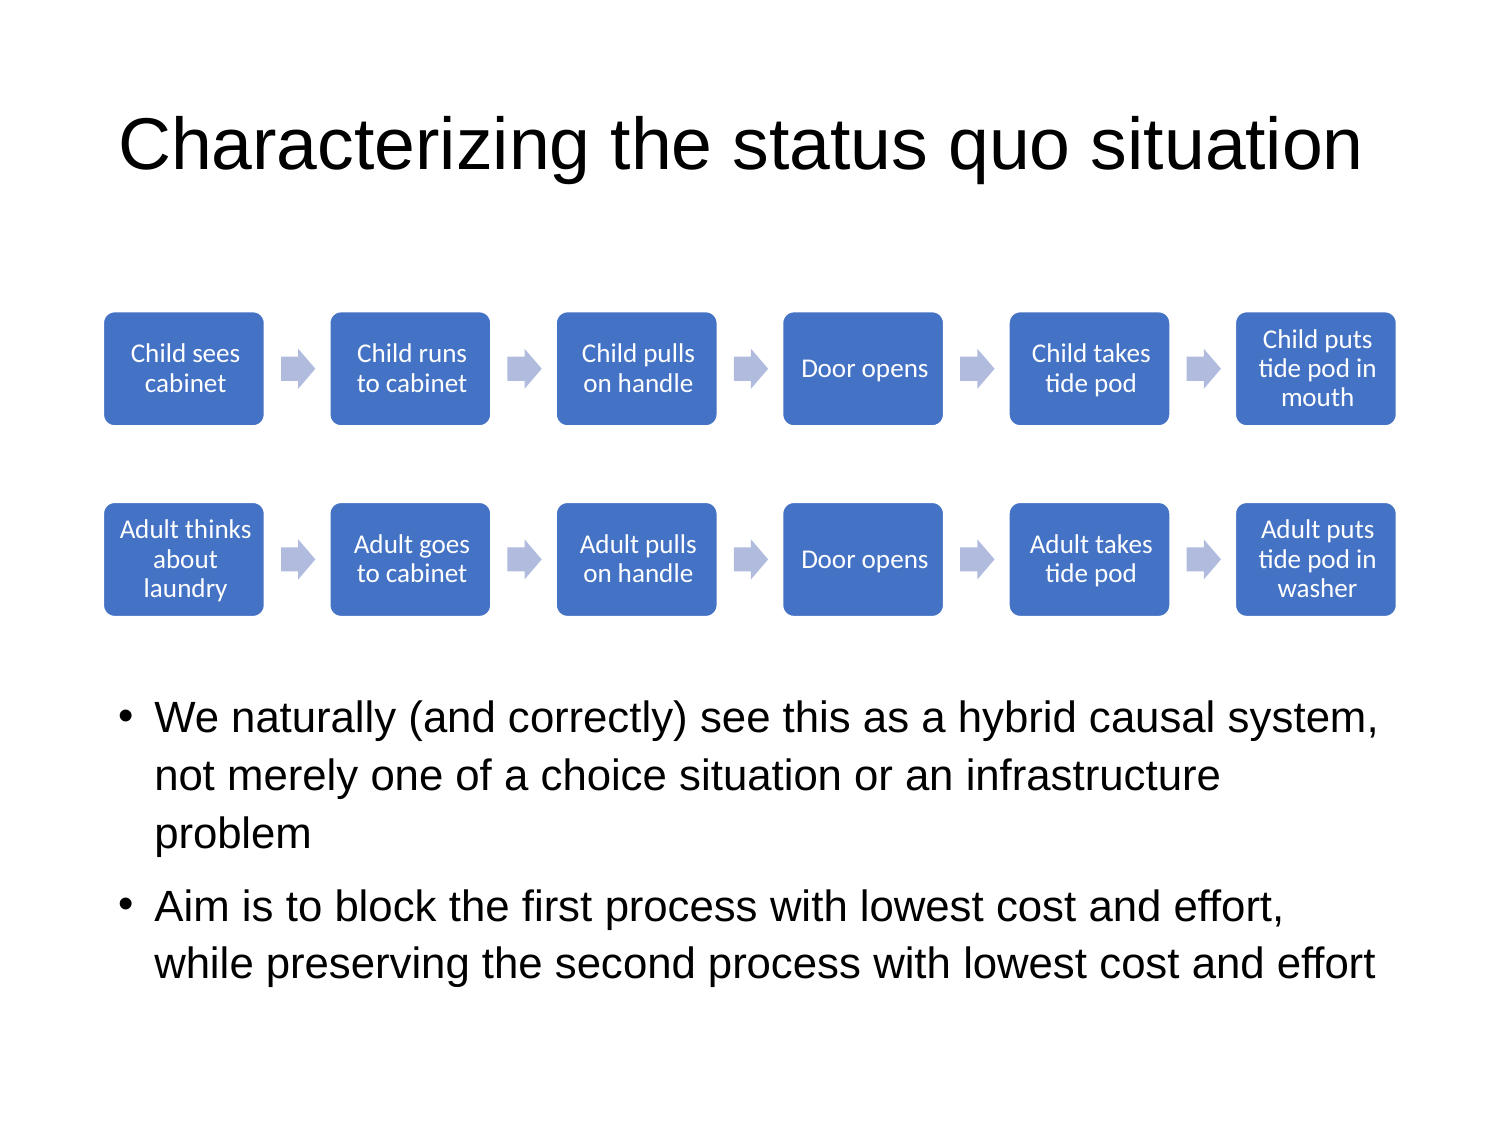

# Characterizing the status quo situation
Child sees cabinet

Child runs to cabinet

Child pulls on handle

Door opens

Child takes tide pod

Child puts tide pod in mouth
Adult thinks about laundry

Adult goes to cabinet

Adult pulls on handle

Door opens

Adult takes tide pod

Adult puts tide pod in washer
We naturally (and correctly) see this as a hybrid causal system, not merely one of a choice situation or an infrastructure problem
Aim is to block the first process with lowest cost and effort, while preserving the second process with lowest cost and effort